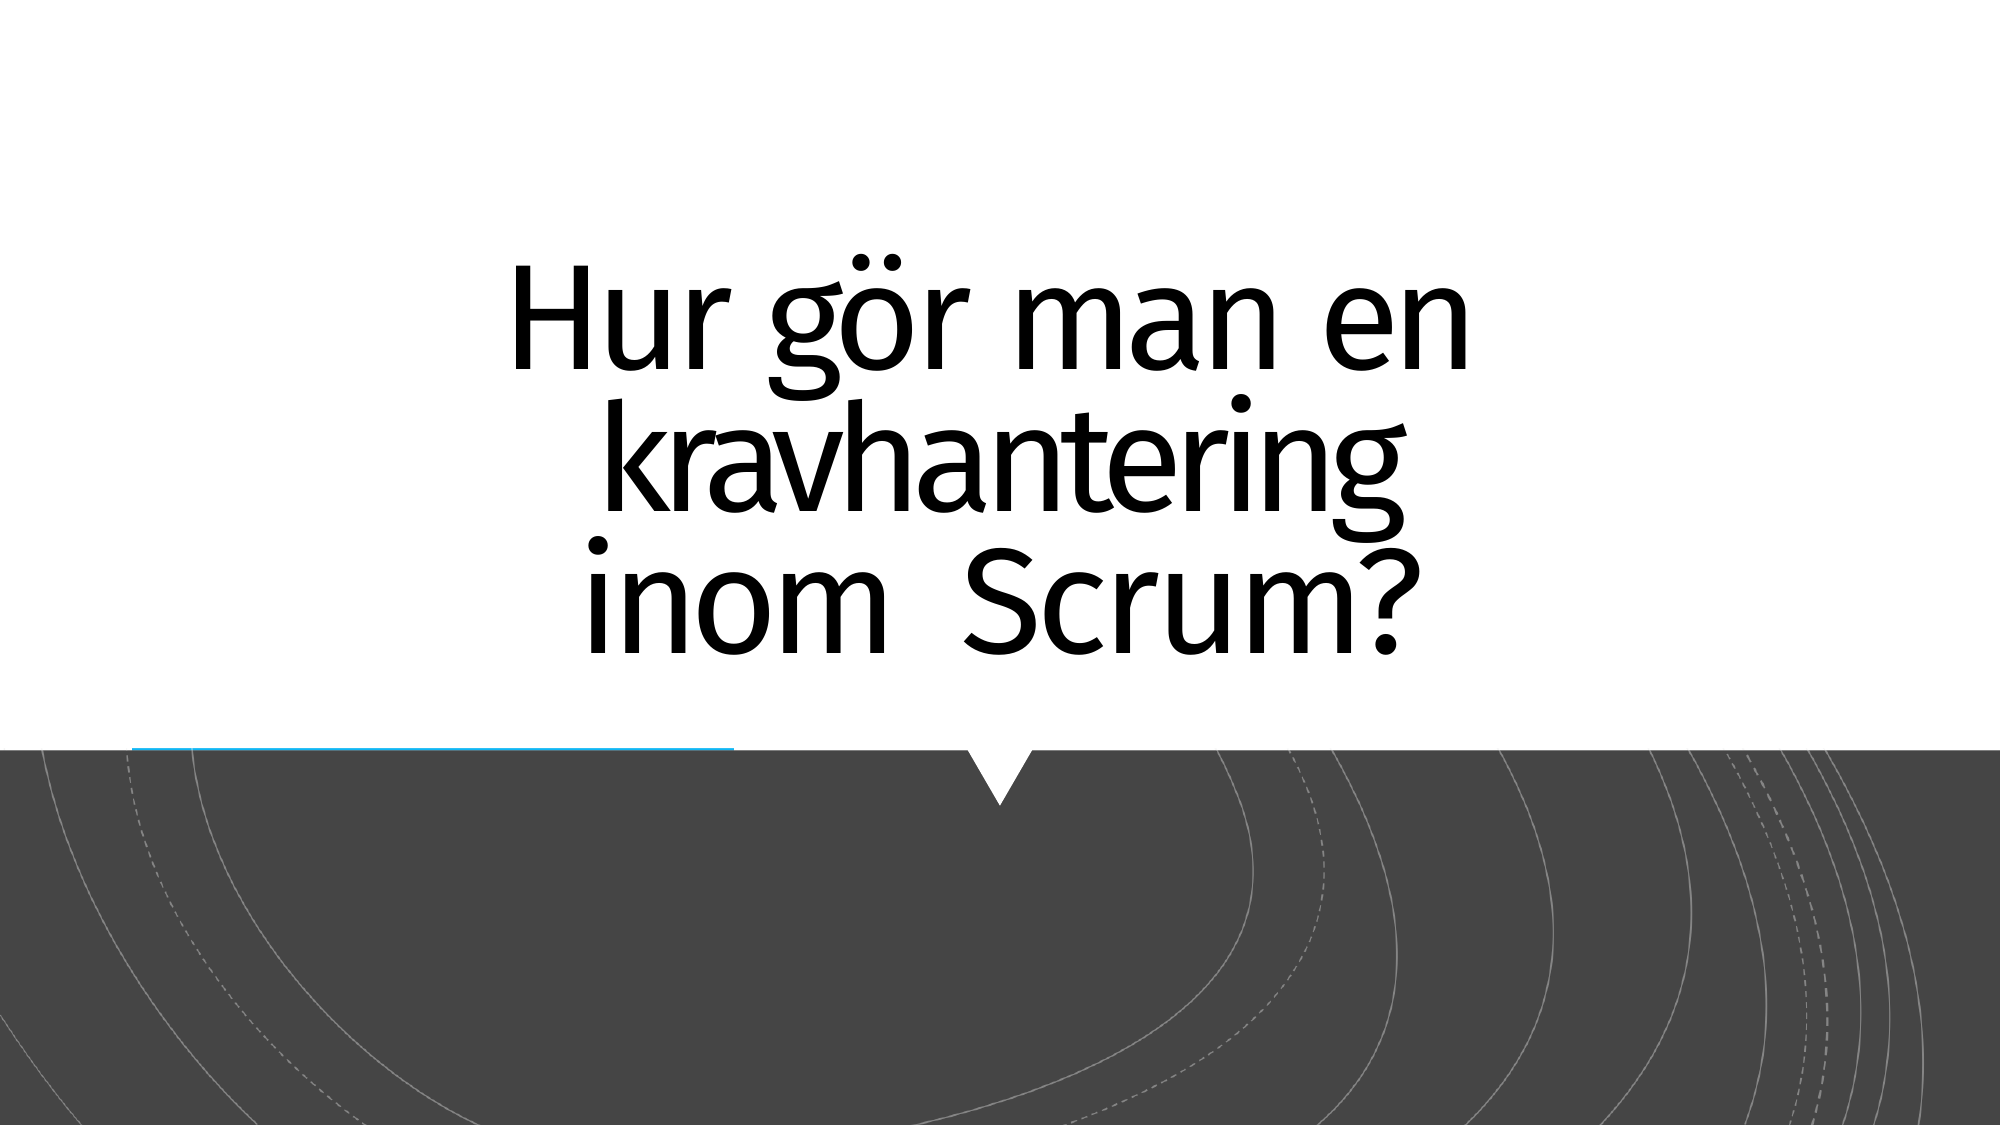

Hur gör man en  kravhantering inom  Scrum?